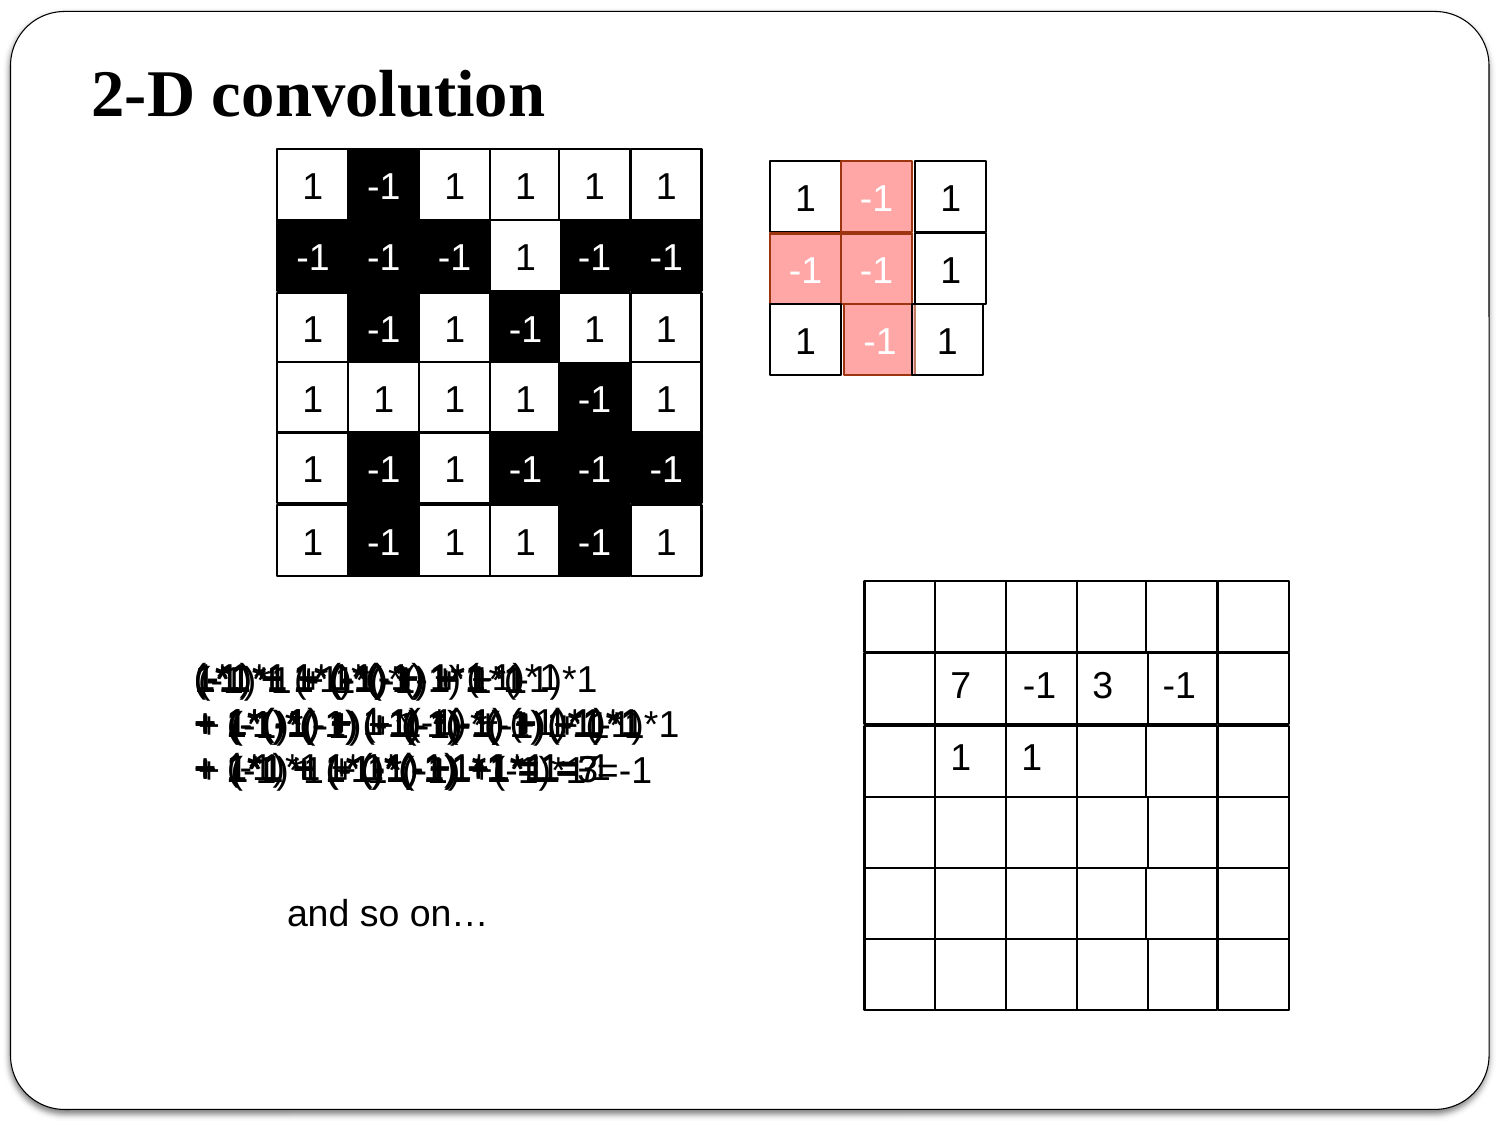

2-D convolution
1
-1
1
1
1
1
1
-1
1
1
-1
-1
1
-1
1
-1
-1
-1
1
-1
-1
1
-1
1
-1
1
1
1
1
1
1
-1
1
1
-1
1
-1
-1
-1
1
-1
1
1
-1
1

1*1 + 1*(-1) + 1*1
+ 1*(-1) + (-1) *(-1) + (-1)*1
+ (-1)*1 + 1*(-1) +1*1 =-1
(-1)*1 + 1*(-1) + (-1)*1
+ 1*(-1) + 1 *(-1) + (-1)*1
+ 1*1 + 1*(-1) +1*1 =1
1*1 + 1*(-1) + 1*1
+ (-1)*(-1) + 1 *(-1) + (-1)*1
+ 1*1 + (-1)*(-1) +1*1 =3
1*1 + (-1)*(-1) + 1*1
+ (-1)*(-1) + (-1) *(-1) + (-1)*1
+ 1*1 + (-1)*(-1) +1*1 =7
(-1)*1 + (-1)*(-1) + (-1)*1
+ 1*(-1) + (-1) *(-1) + 1*1
+ 1*1 + 1*(-1) +1*1 =1
(-1)*1 + 1*(-1) + 1*1
+ (-1)*(-1) + (-1) *(-1) + 1*1
+ (-1)*1 + 1*(-1) +(-1)*1 =-1

7

-1

3

-1

1

1

and so on…